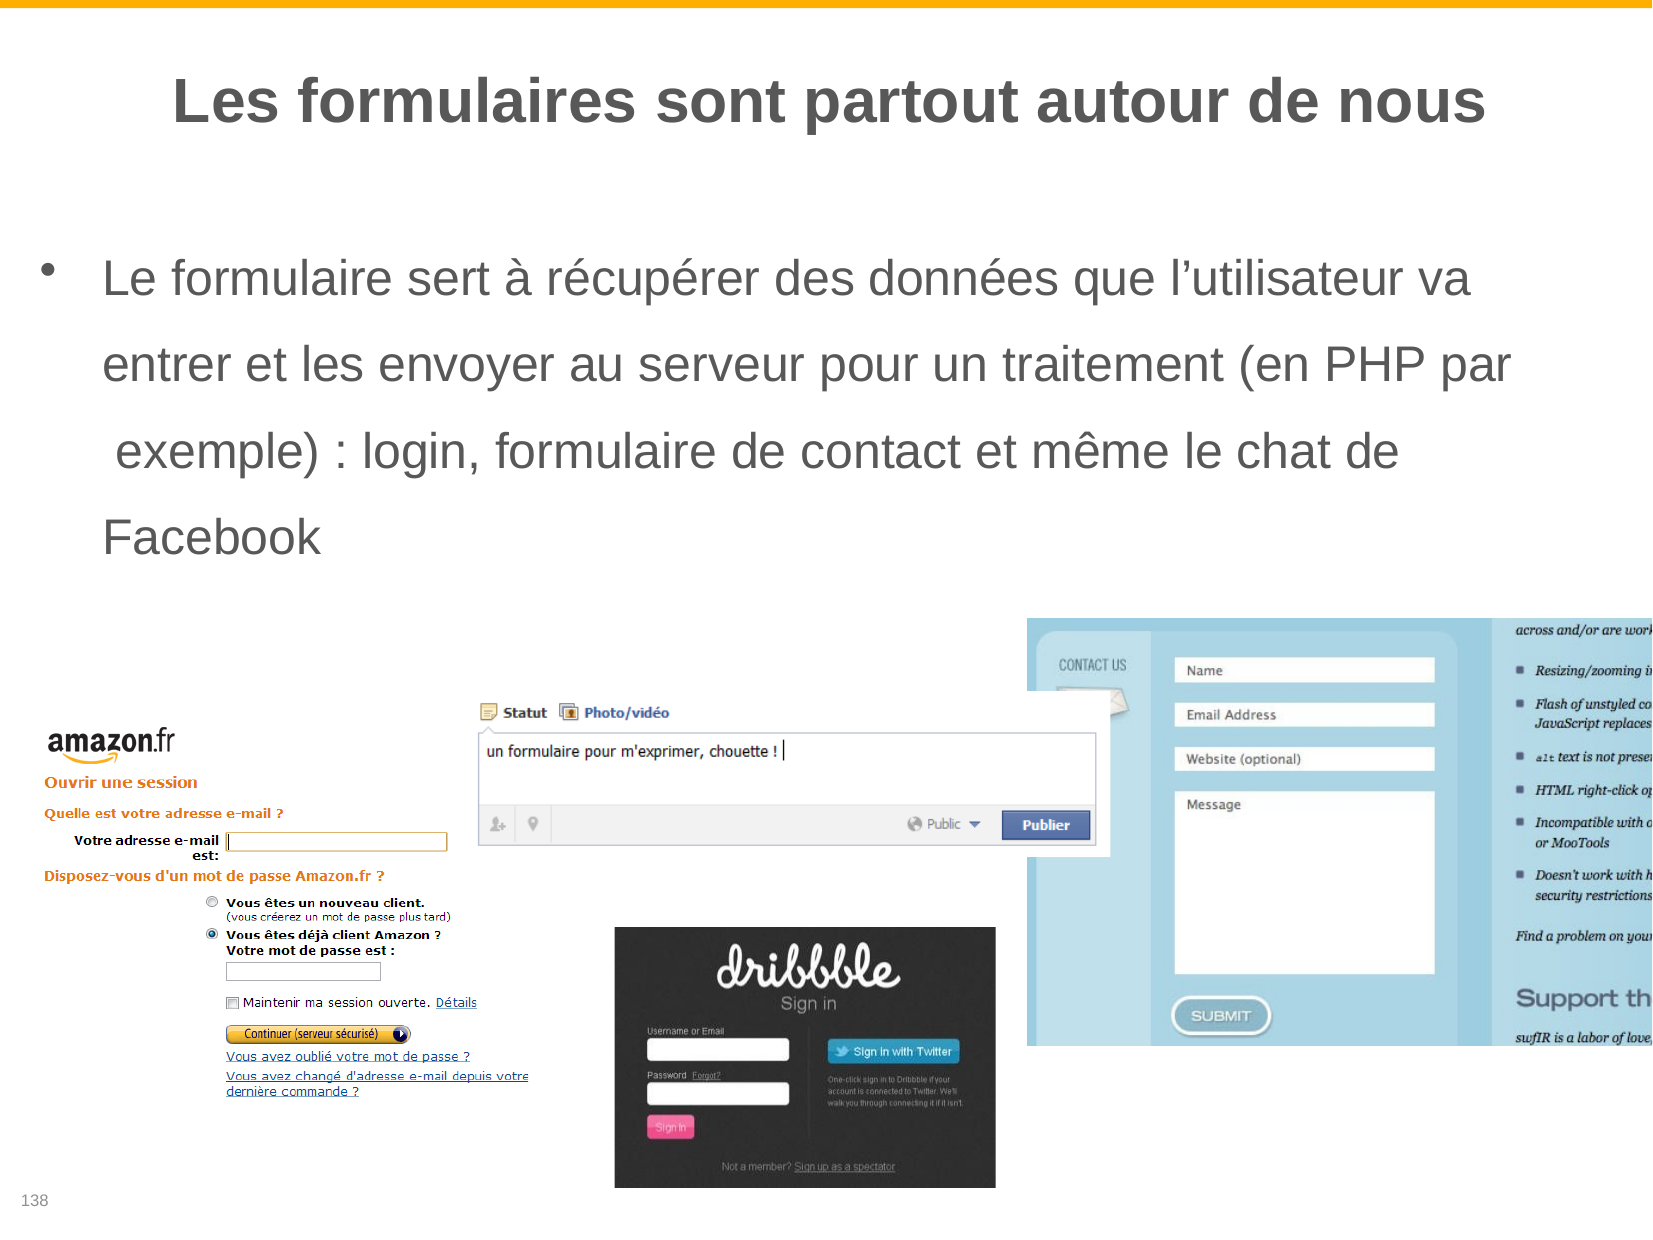

# Les formulaires sont partout autour de nous
Le formulaire sert à récupérer des données que l’utilisateur va  entrer et les envoyer au serveur pour un traitement (en PHP par  exemple) : login, formulaire de contact et même le chat de  Facebook

138